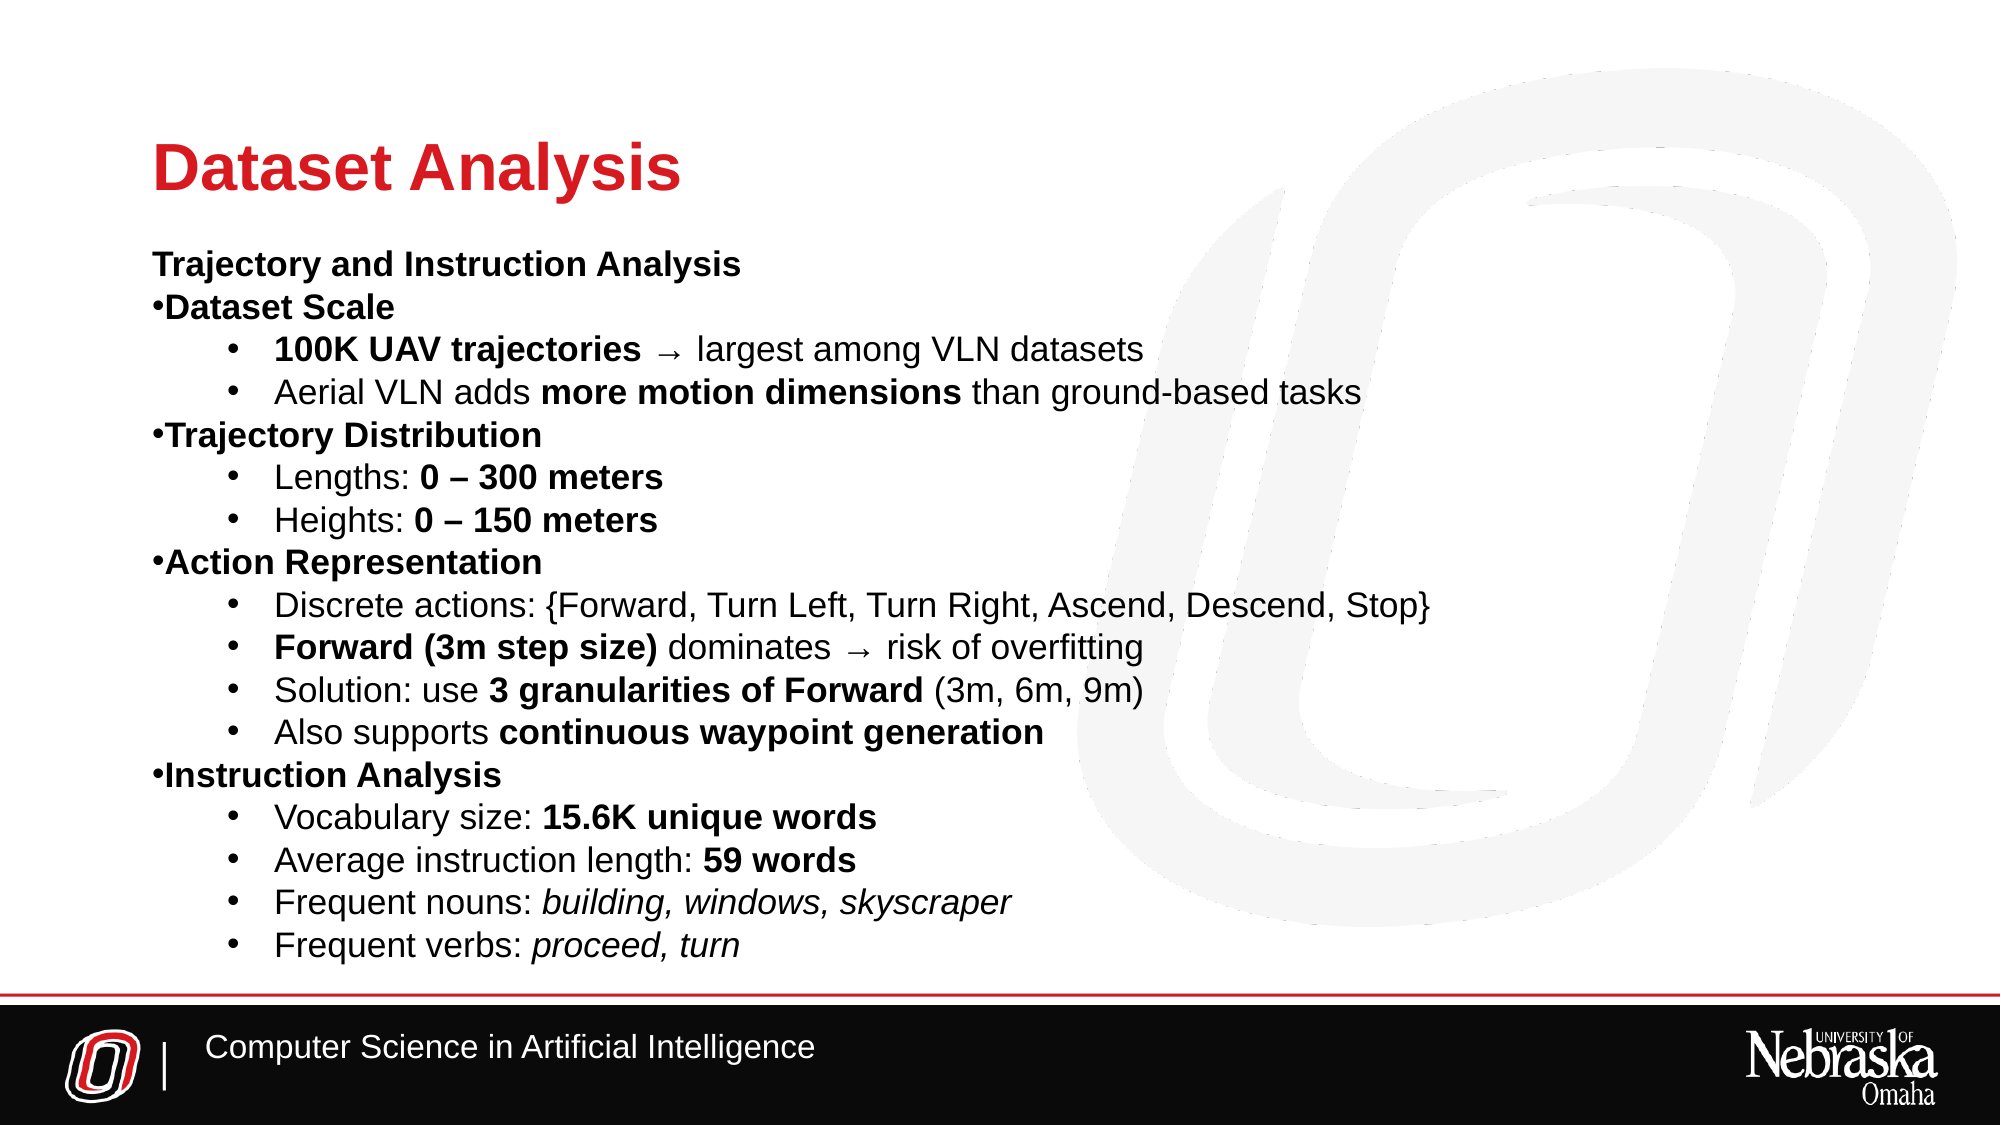

# Dataset Analysis
Trajectory and Instruction Analysis
Dataset Scale
100K UAV trajectories → largest among VLN datasets
Aerial VLN adds more motion dimensions than ground-based tasks
Trajectory Distribution
Lengths: 0 – 300 meters
Heights: 0 – 150 meters
Action Representation
Discrete actions: {Forward, Turn Left, Turn Right, Ascend, Descend, Stop}
Forward (3m step size) dominates → risk of overfitting
Solution: use 3 granularities of Forward (3m, 6m, 9m)
Also supports continuous waypoint generation
Instruction Analysis
Vocabulary size: 15.6K unique words
Average instruction length: 59 words
Frequent nouns: building, windows, skyscraper
Frequent verbs: proceed, turn
Computer Science in Artificial Intelligence